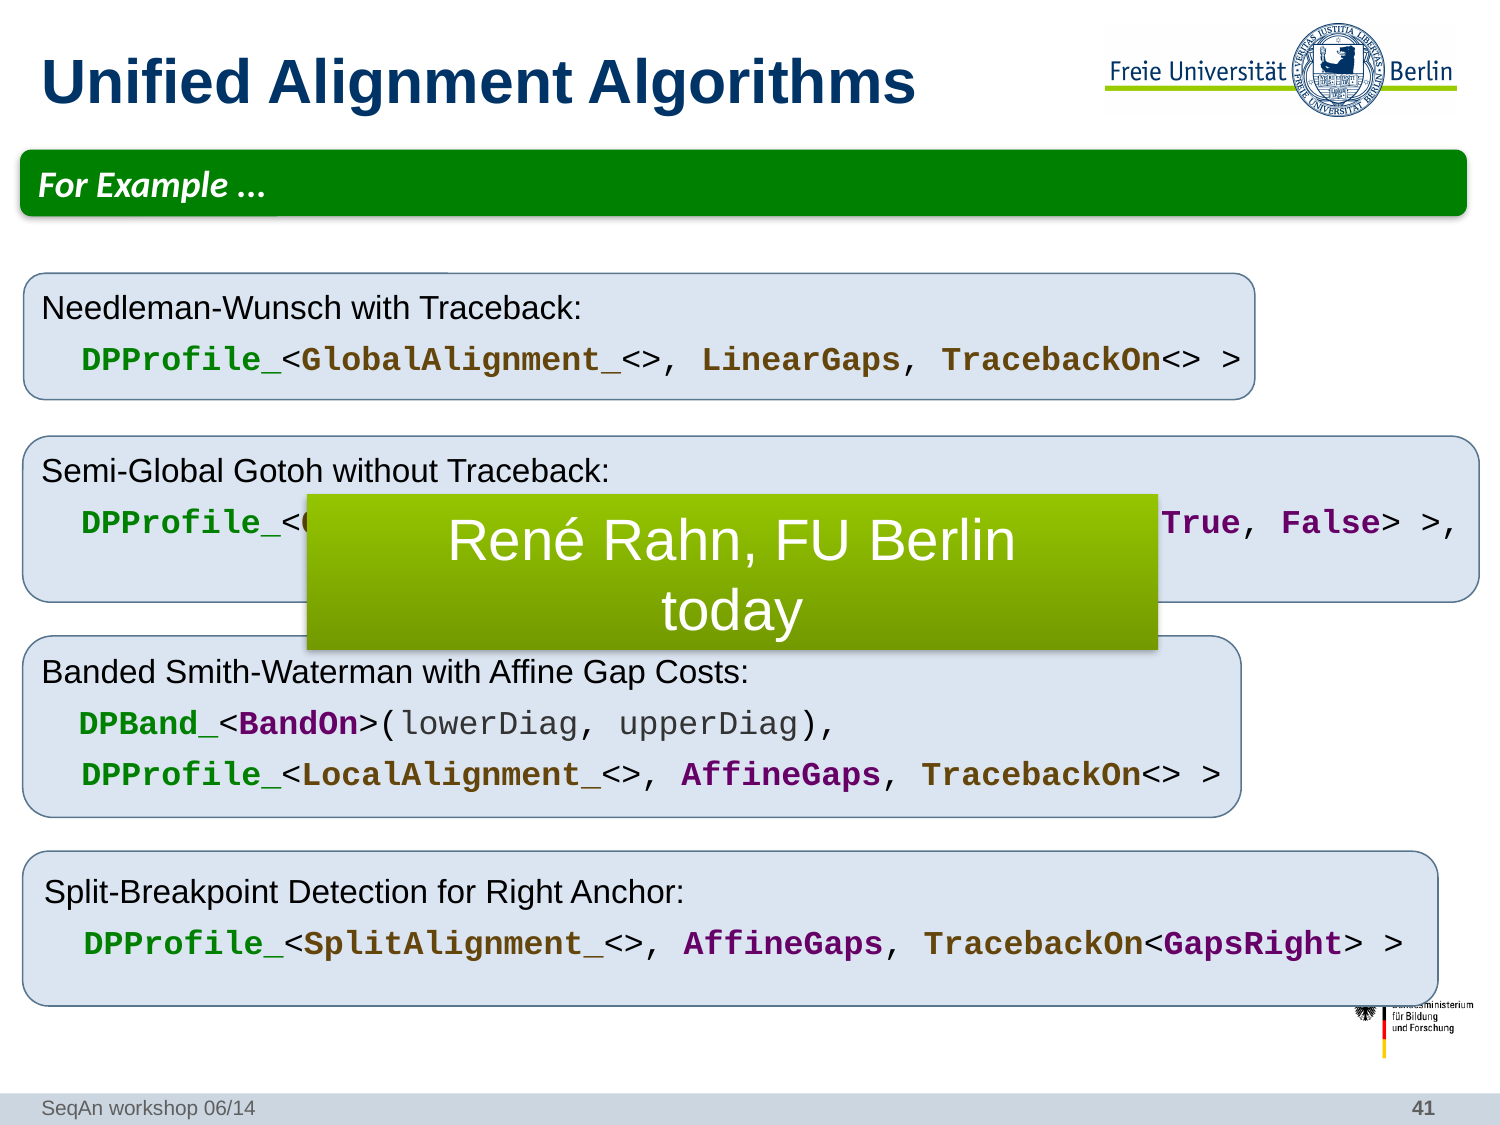

# Unified Alignment Algorithms
For Example ...

Needleman-Wunsch with Traceback:
  DPProfile_<GlobalAlignment_<>, LinearGaps, TracebackOn<> >

Semi-Global Gotoh without Traceback:
  DPProfile_<GlobalAlignment_<FreeEndGaps_<True, False, True, False> >,                	          AffineGaps, TracebackOff>

René Rahn, FU Berlin
today

Banded Smith-Waterman with Affine Gap Costs:
    DPBand_<BandOn>(lowerDiag, upperDiag),
  DPProfile_<LocalAlignment_<>, AffineGaps, TracebackOn<> >

Split-Breakpoint Detection for Right Anchor:
  DPProfile_<SplitAlignment_<>, AffineGaps, TracebackOn<GapsRight> >